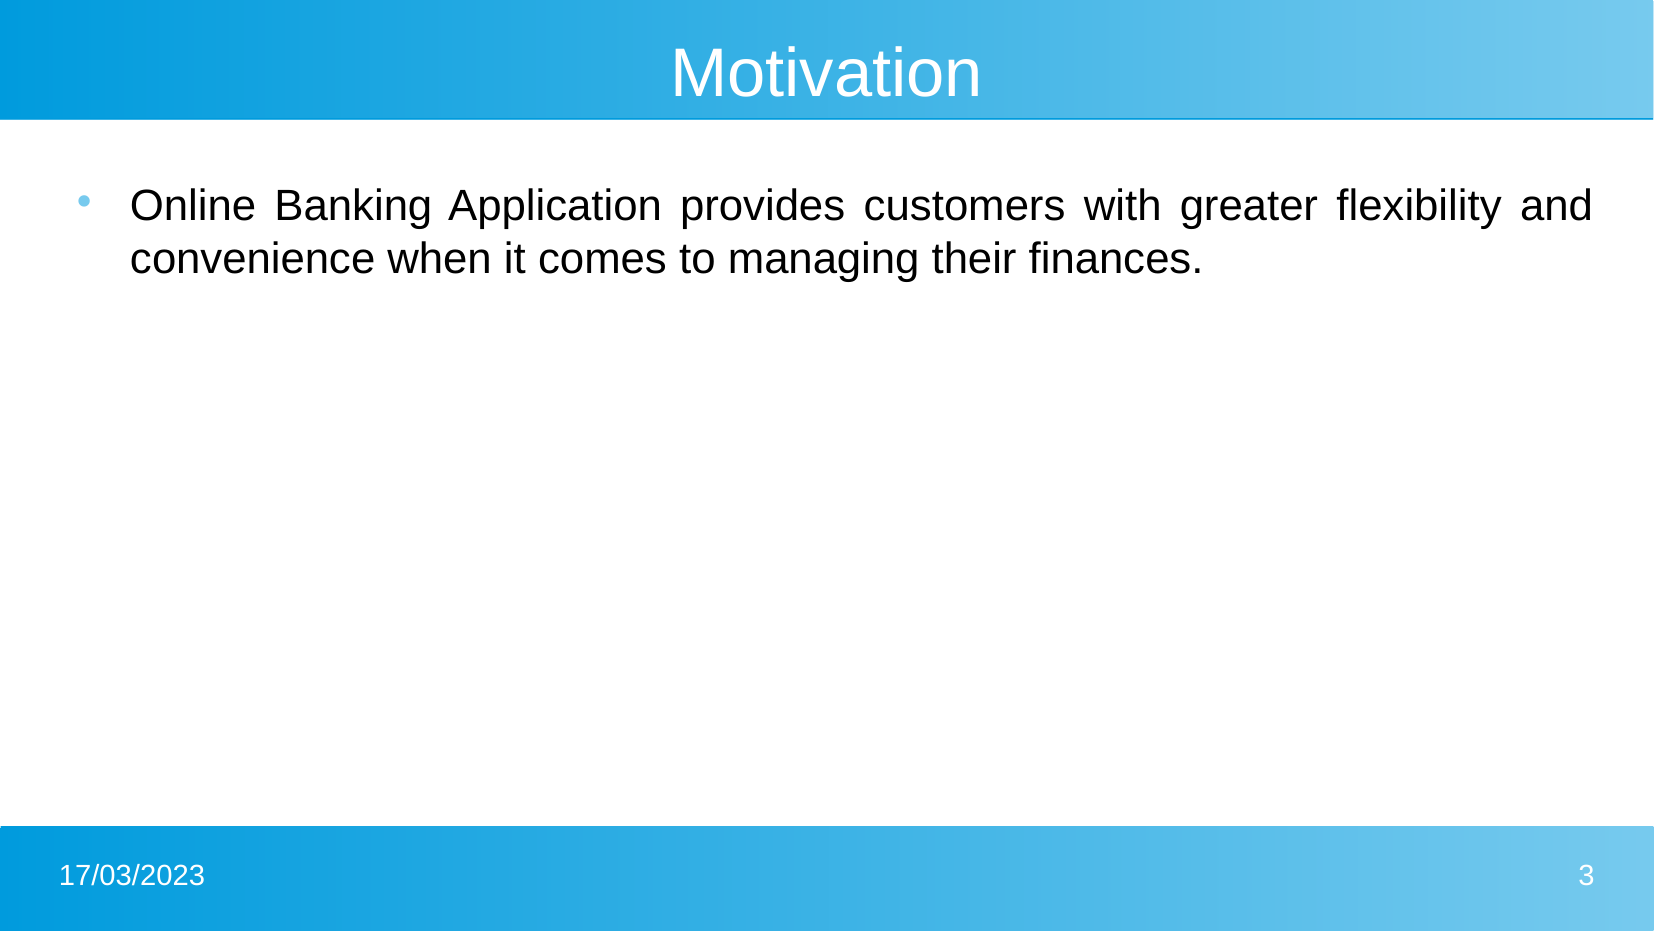

# Motivation
Online Banking Application provides customers with greater flexibility and convenience when it comes to managing their finances.
17/03/2023
3